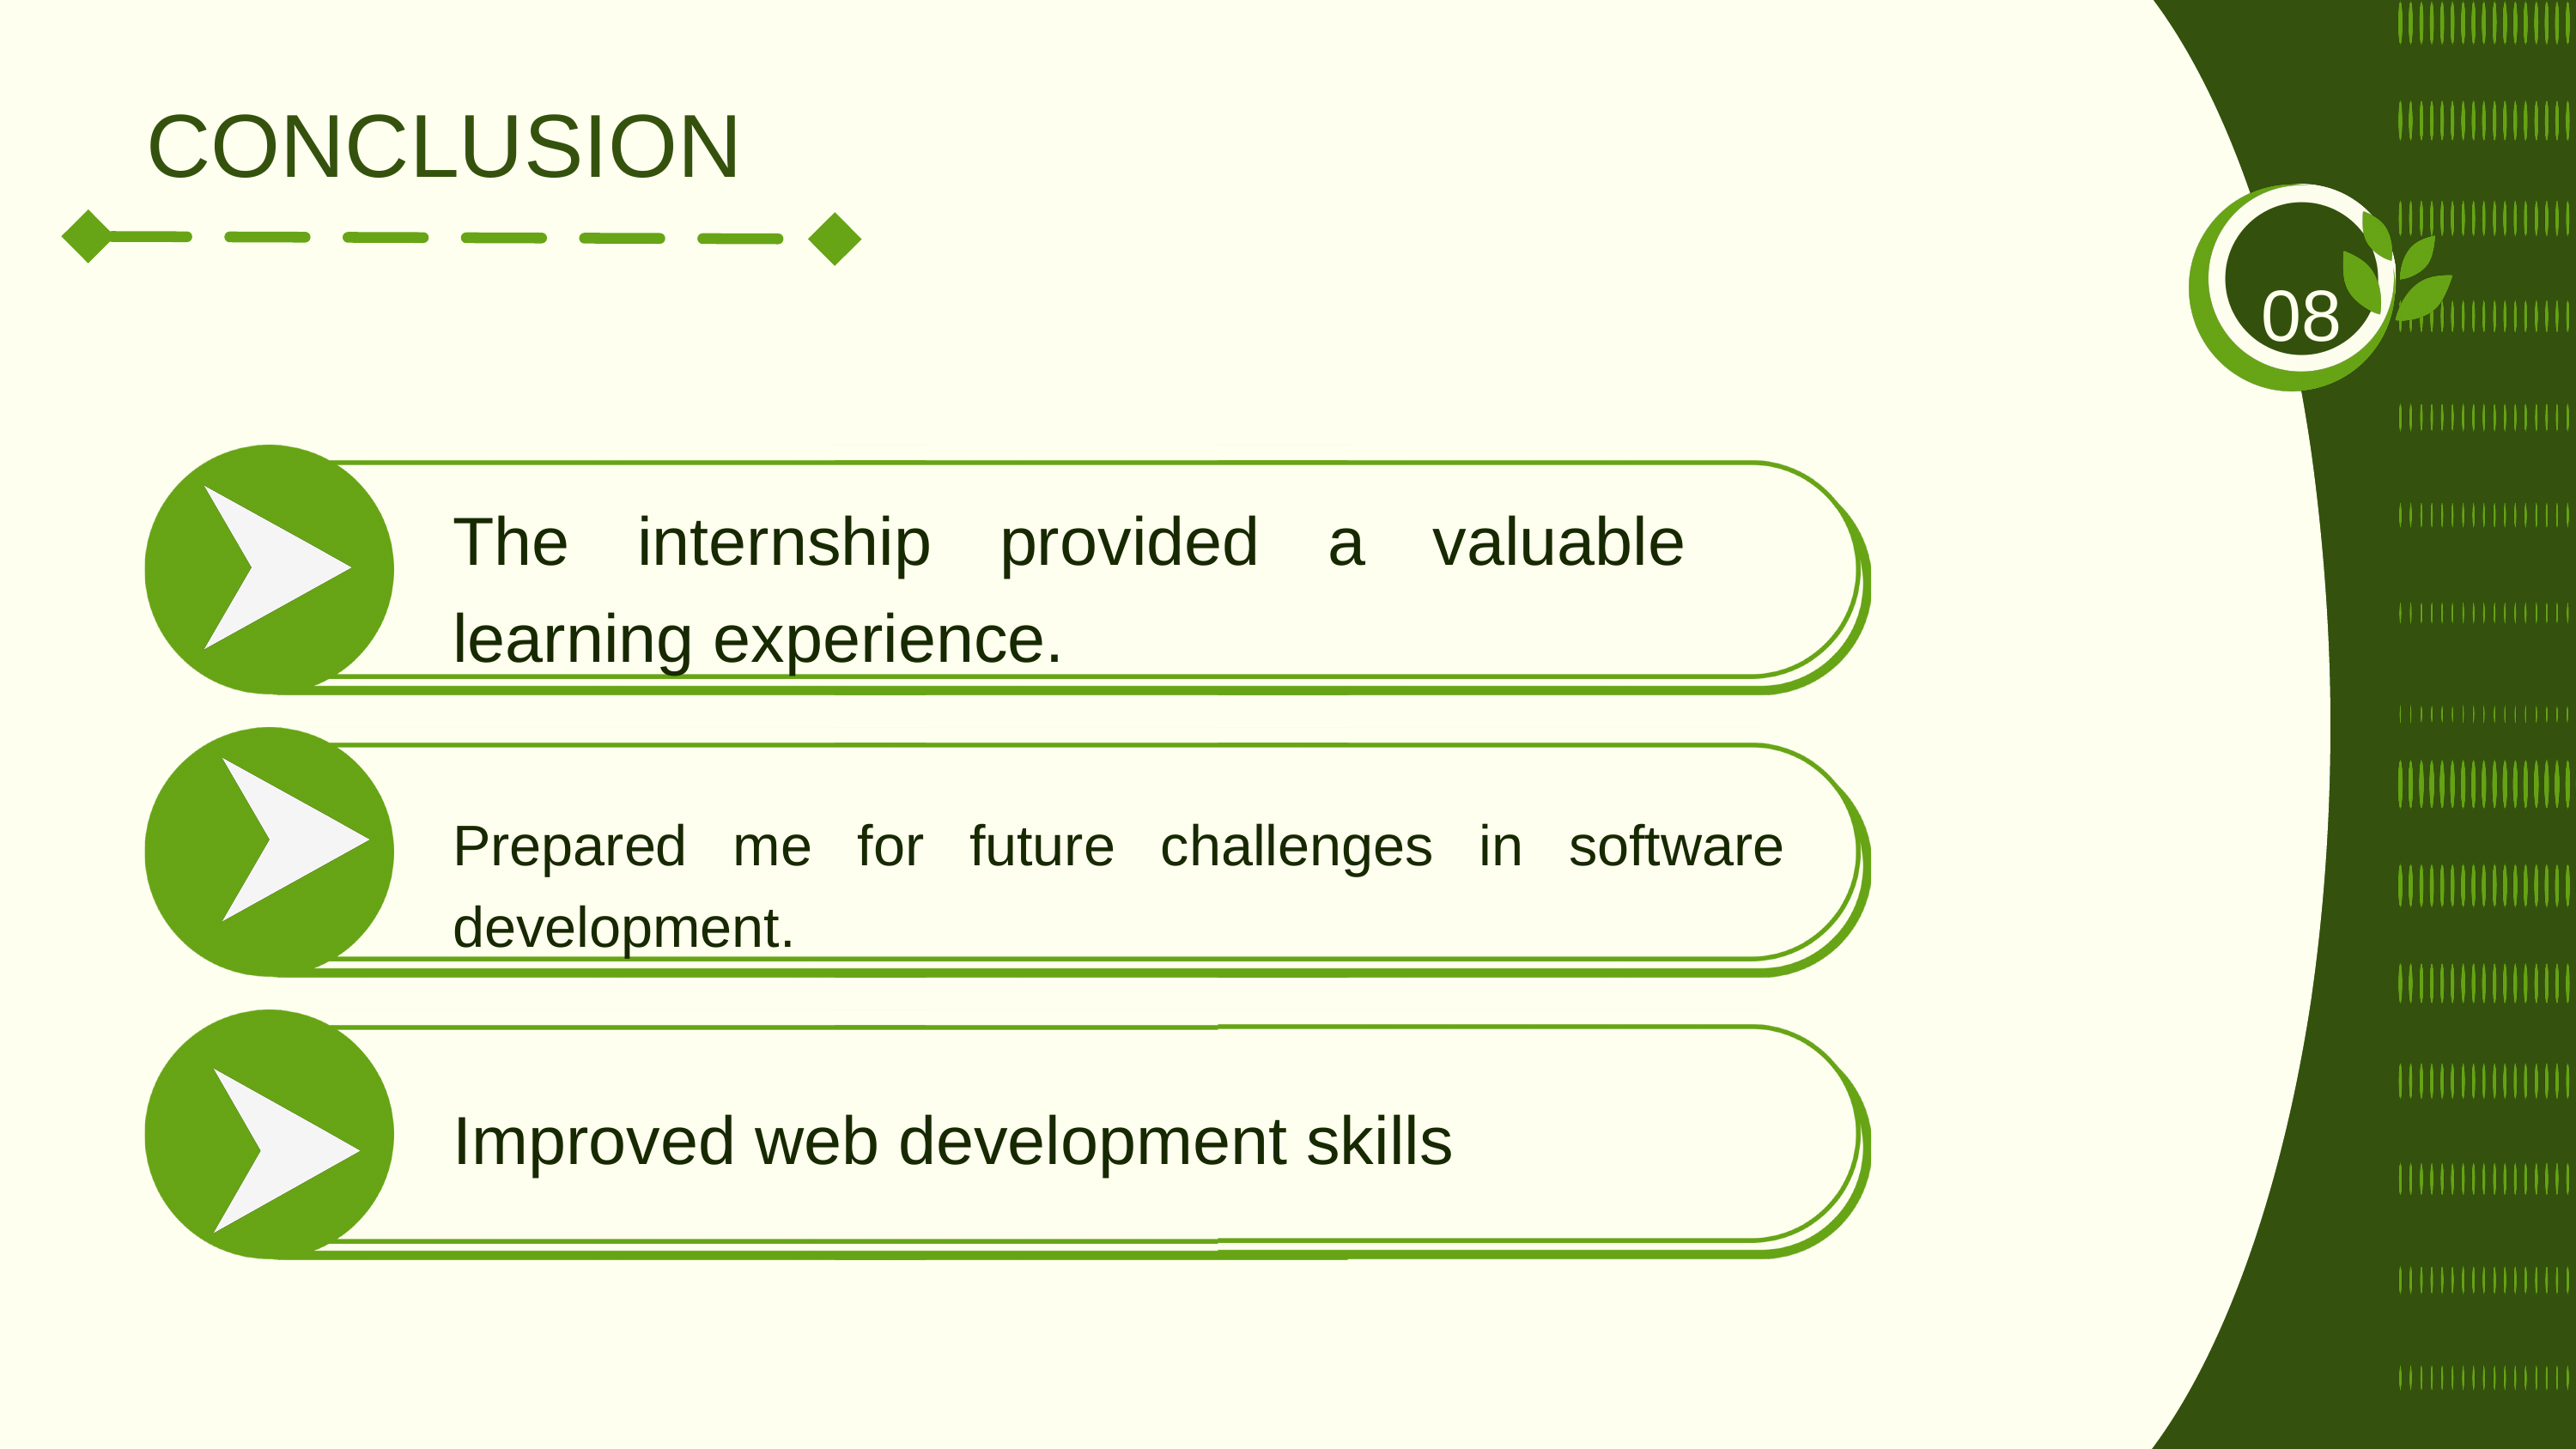

CONCLUSION

08

The internship provided a valuable learning experience.

Prepared me for future challenges in software development.

Improved web development skills